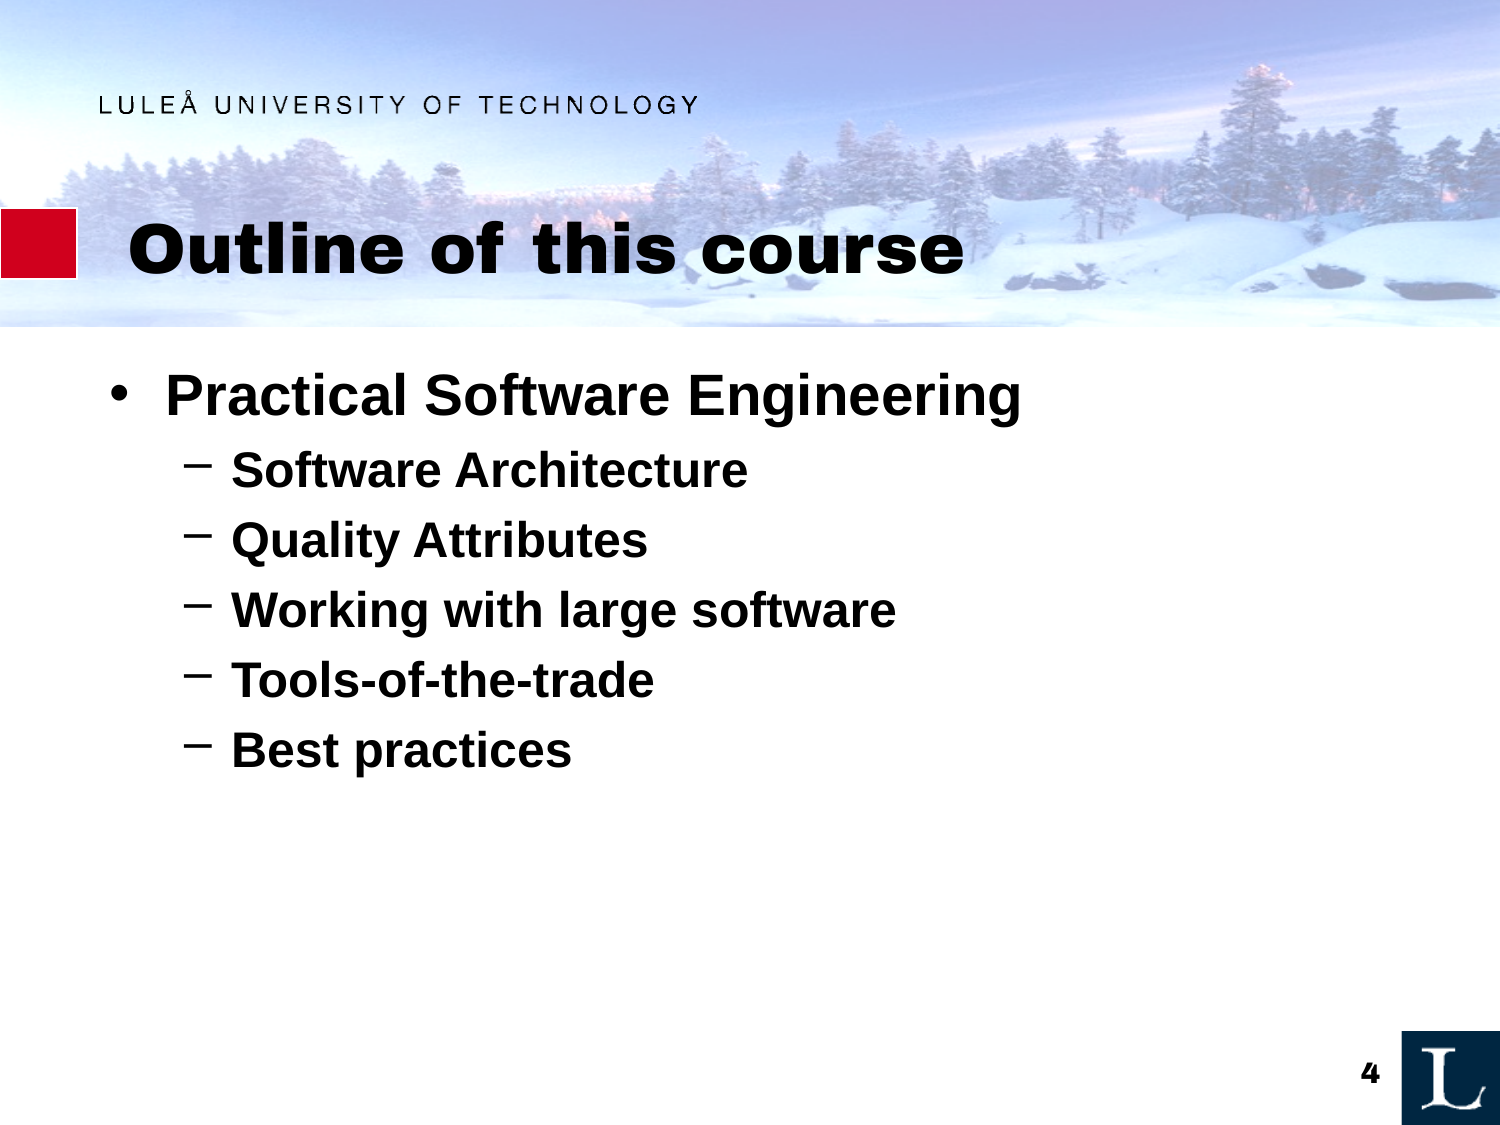

# Outline of this course
Practical Software Engineering
Software Architecture
Quality Attributes
Working with large software
Tools-of-the-trade
Best practices

4